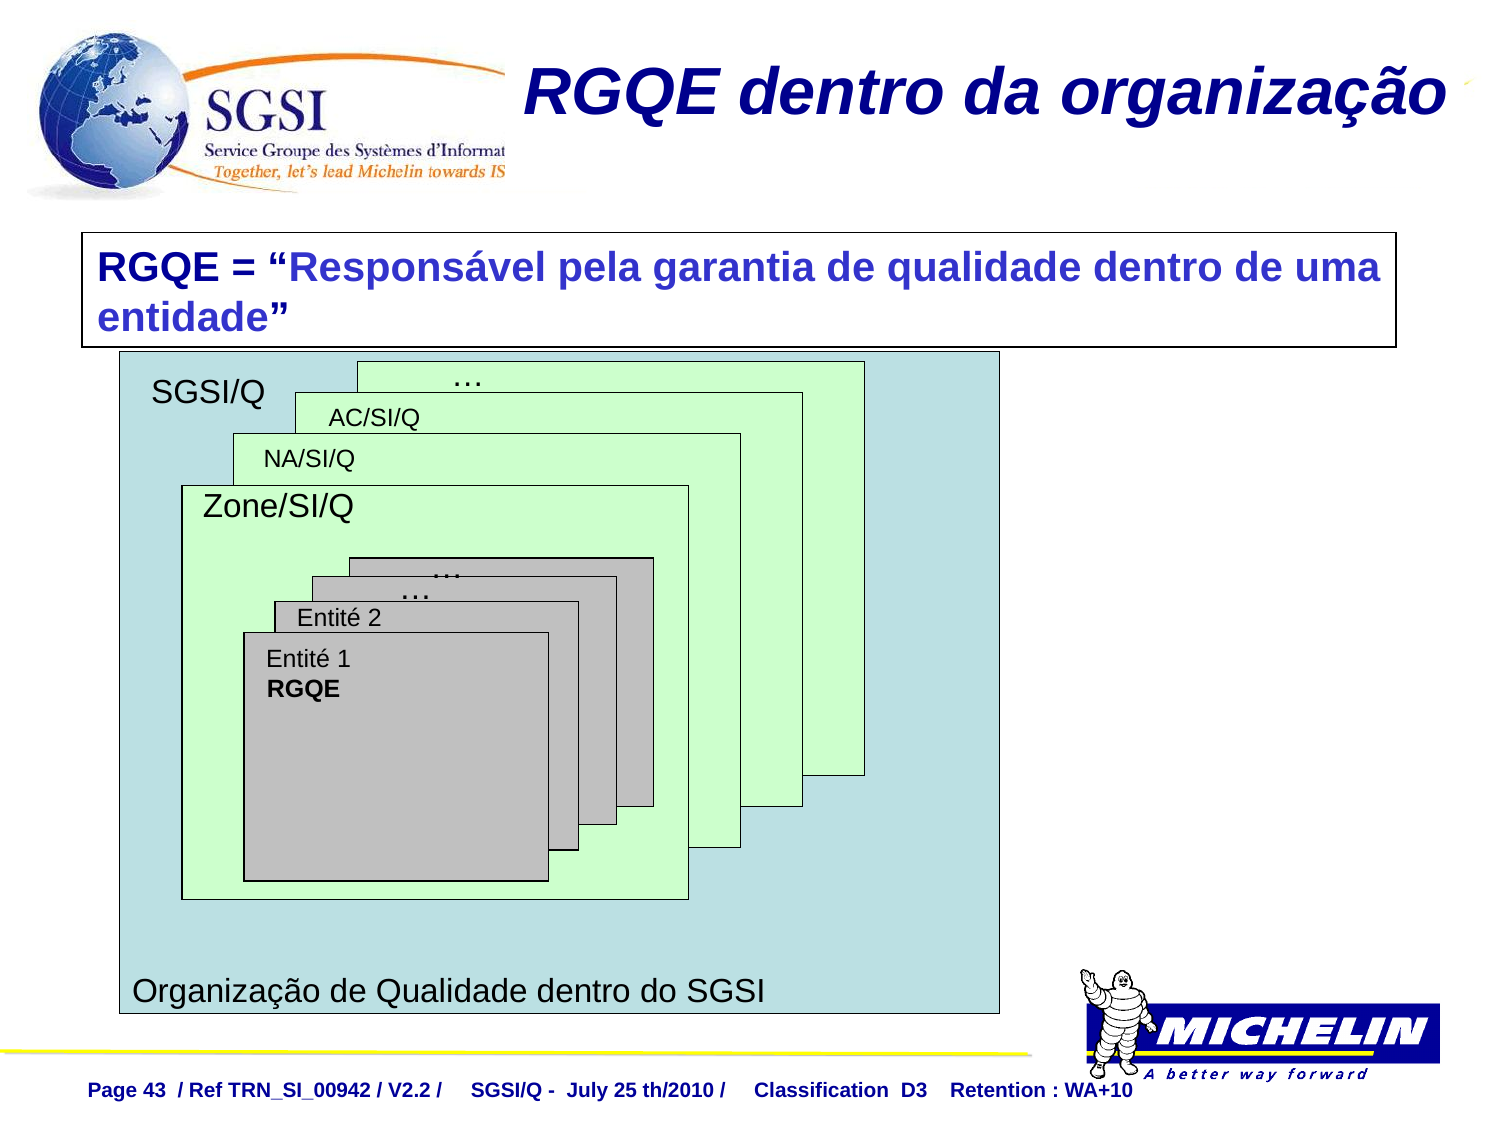

RGQE dentro da organização
RGQE = “Responsável pela garantia de qualidade dentro de uma entidade”

…

AC/SI/Q

NA/SI/Q
Zone/SI/Q

…

…

Entité 2

Entité 1
RGQE
Organização de Qualidade dentro do SGSI
…

SGSI/Q
SGSI/Q
PA/SI/Q
NA/SI/Q
Zone/SI/Q
ex: EUR/SI/Q
…

…
Entity 2
Entity 1
RGQE
Quality Organization within SGSI

Page 43  / Ref TRN_SI_00942 / V2.2 /     SGSI/Q -  July 25 th/2010 /     Classification  D3    Retention : WA+10